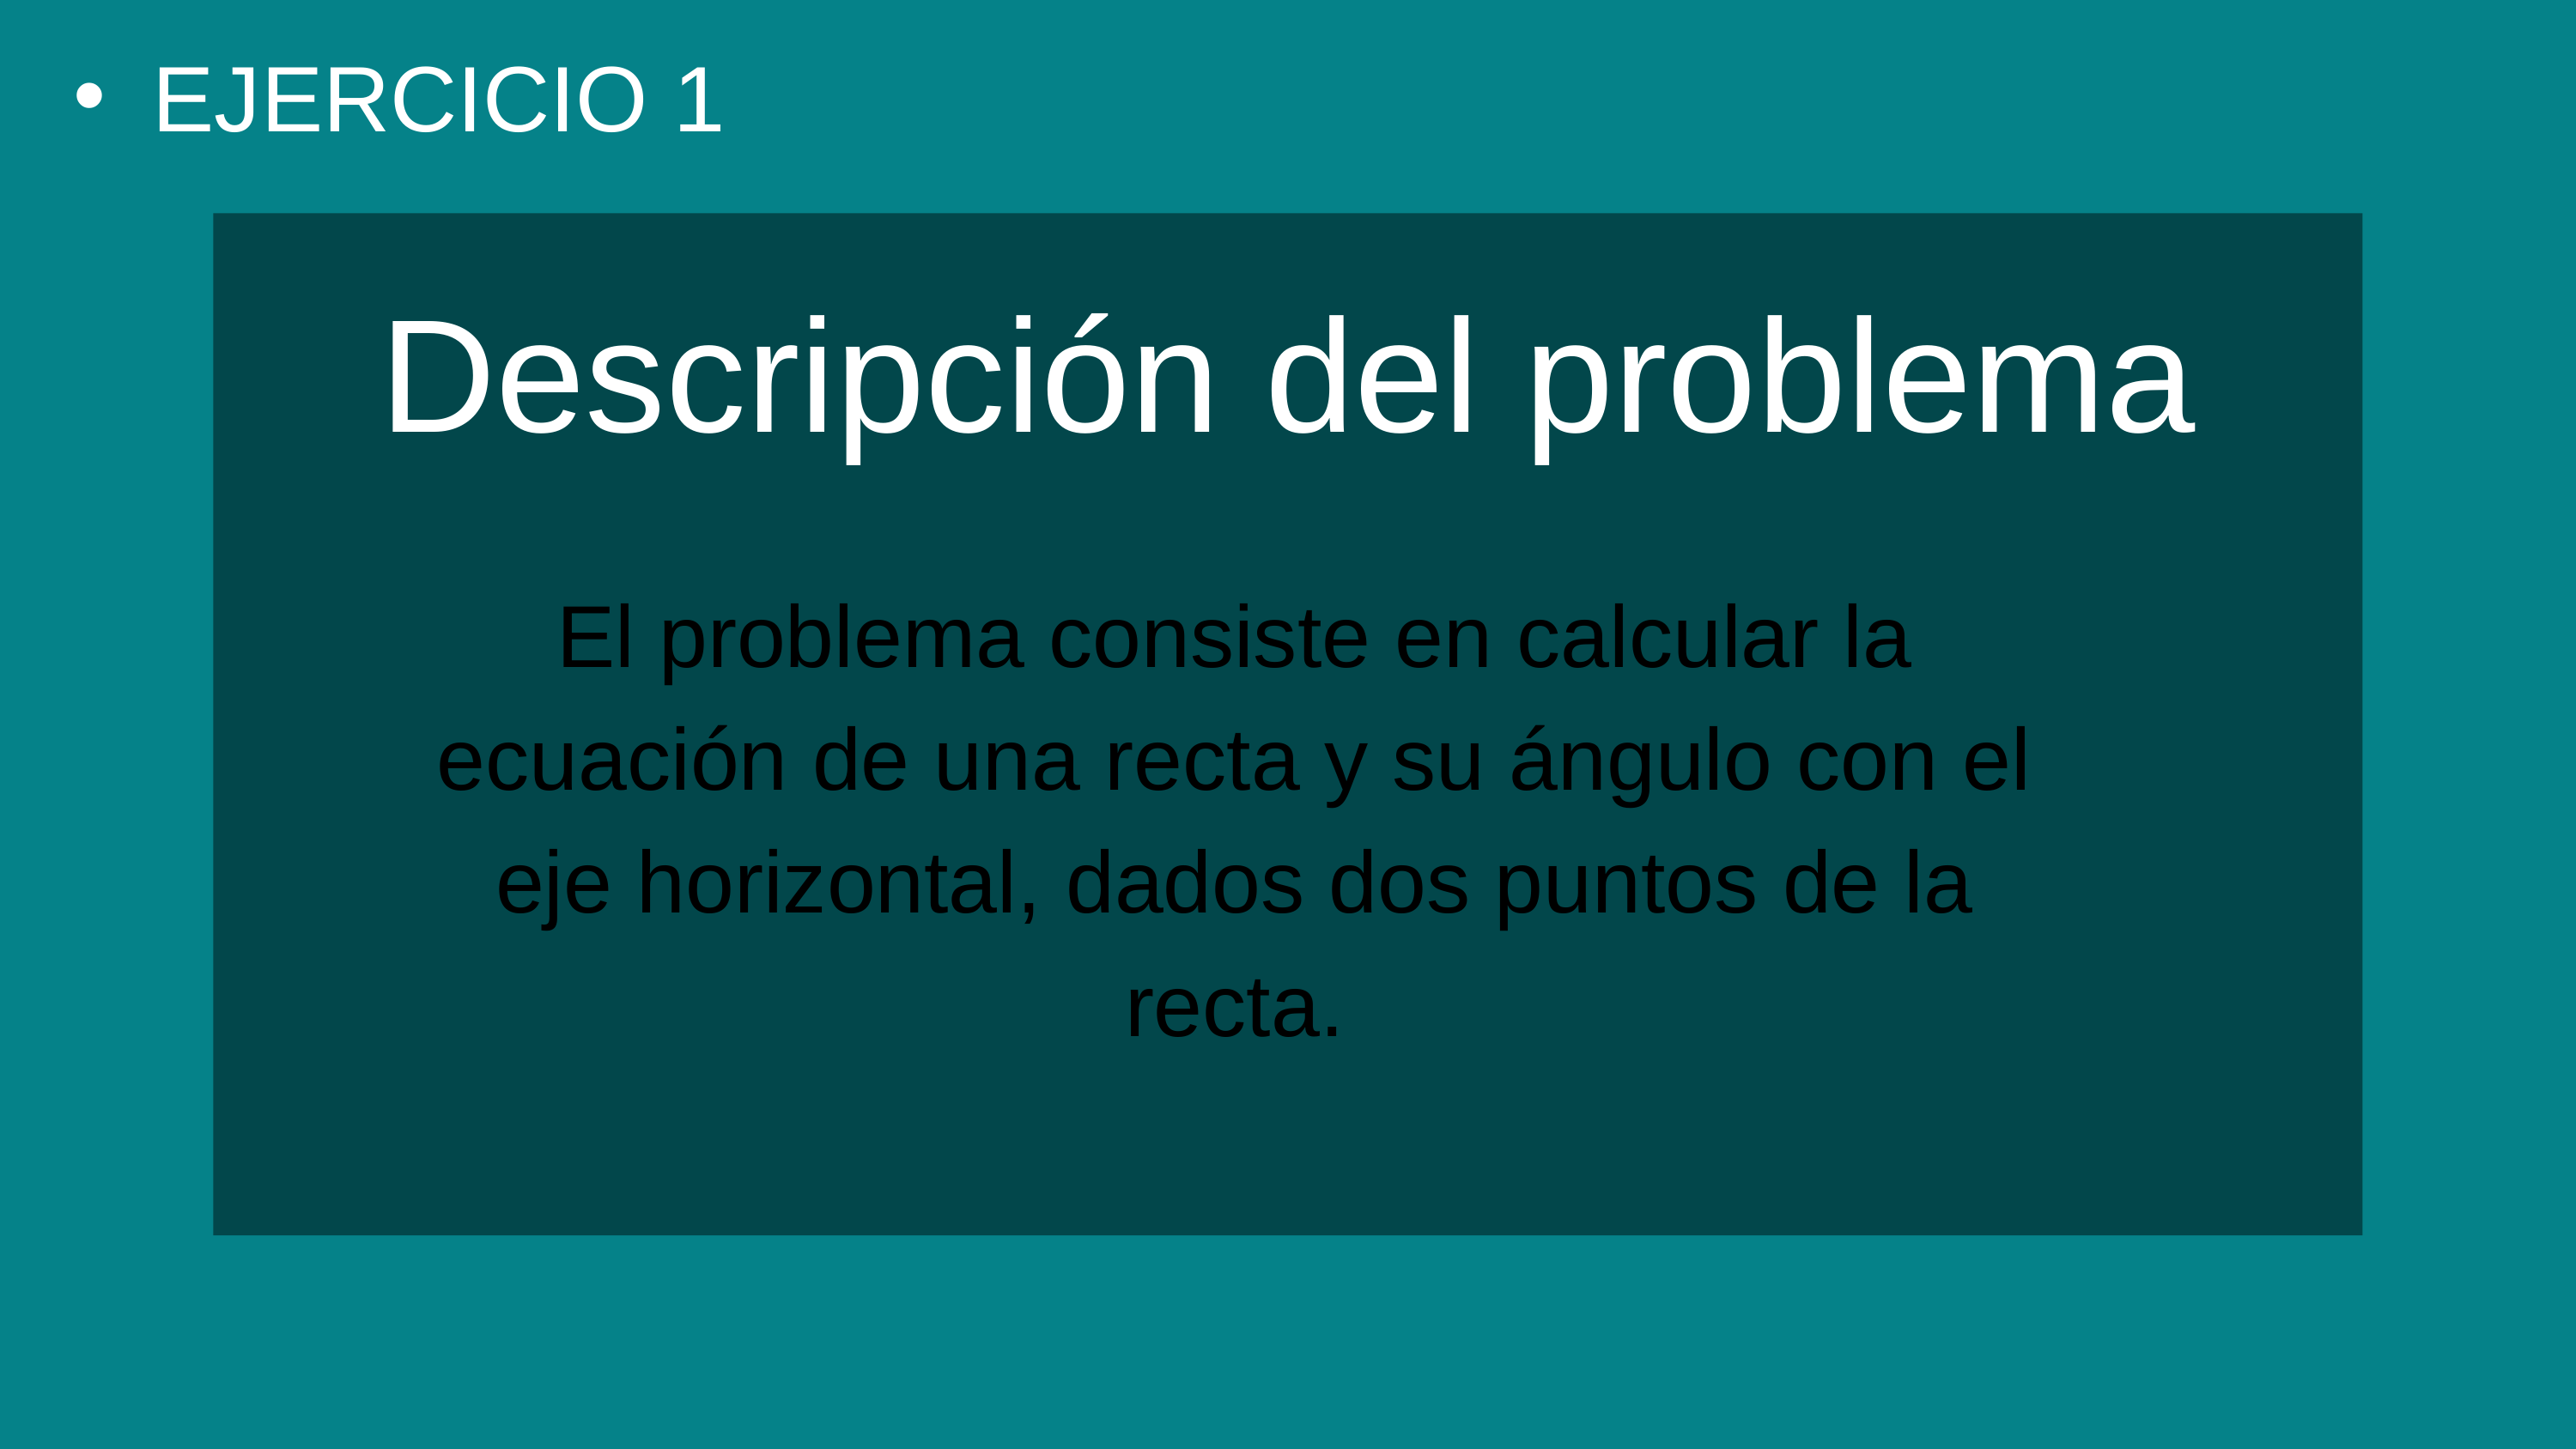

EJERCICIO 1

Descripción del problema
El problema consiste en calcular la ecuación de una recta y su ángulo con el eje horizontal, dados dos puntos de la recta.